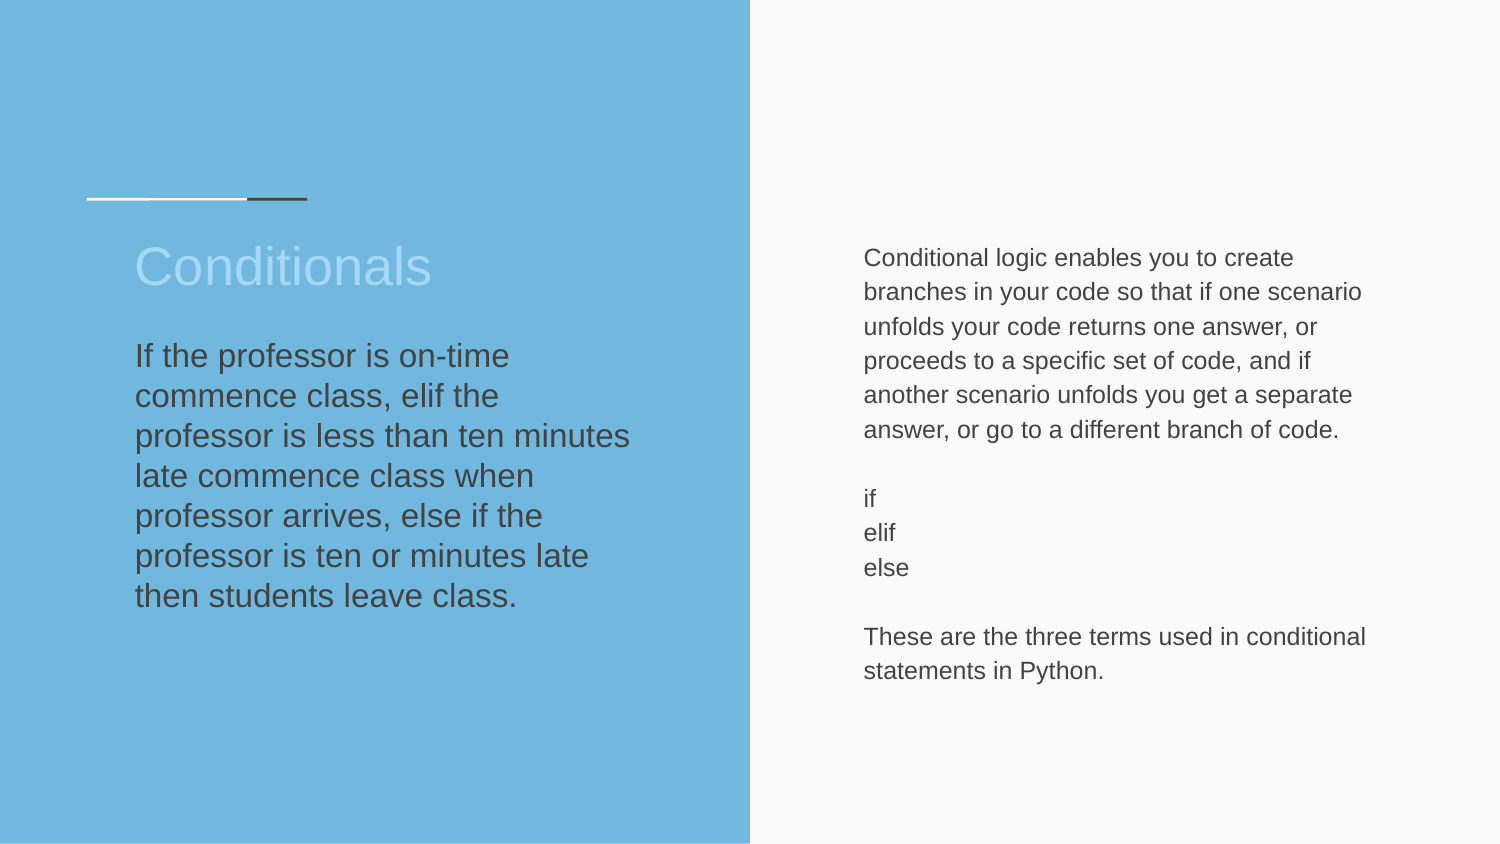

# Conditionals
Conditional logic enables you to create branches in your code so that if one scenario unfolds your code returns one answer, or proceeds to a specific set of code, and if another scenario unfolds you get a separate answer, or go to a different branch of code.

if
elif
else

These are the three terms used in conditional statements in Python.

If the professor is on-time commence class, elif the professor is less than ten minutes late commence class when professor arrives, else if the professor is ten or minutes late then students leave class.